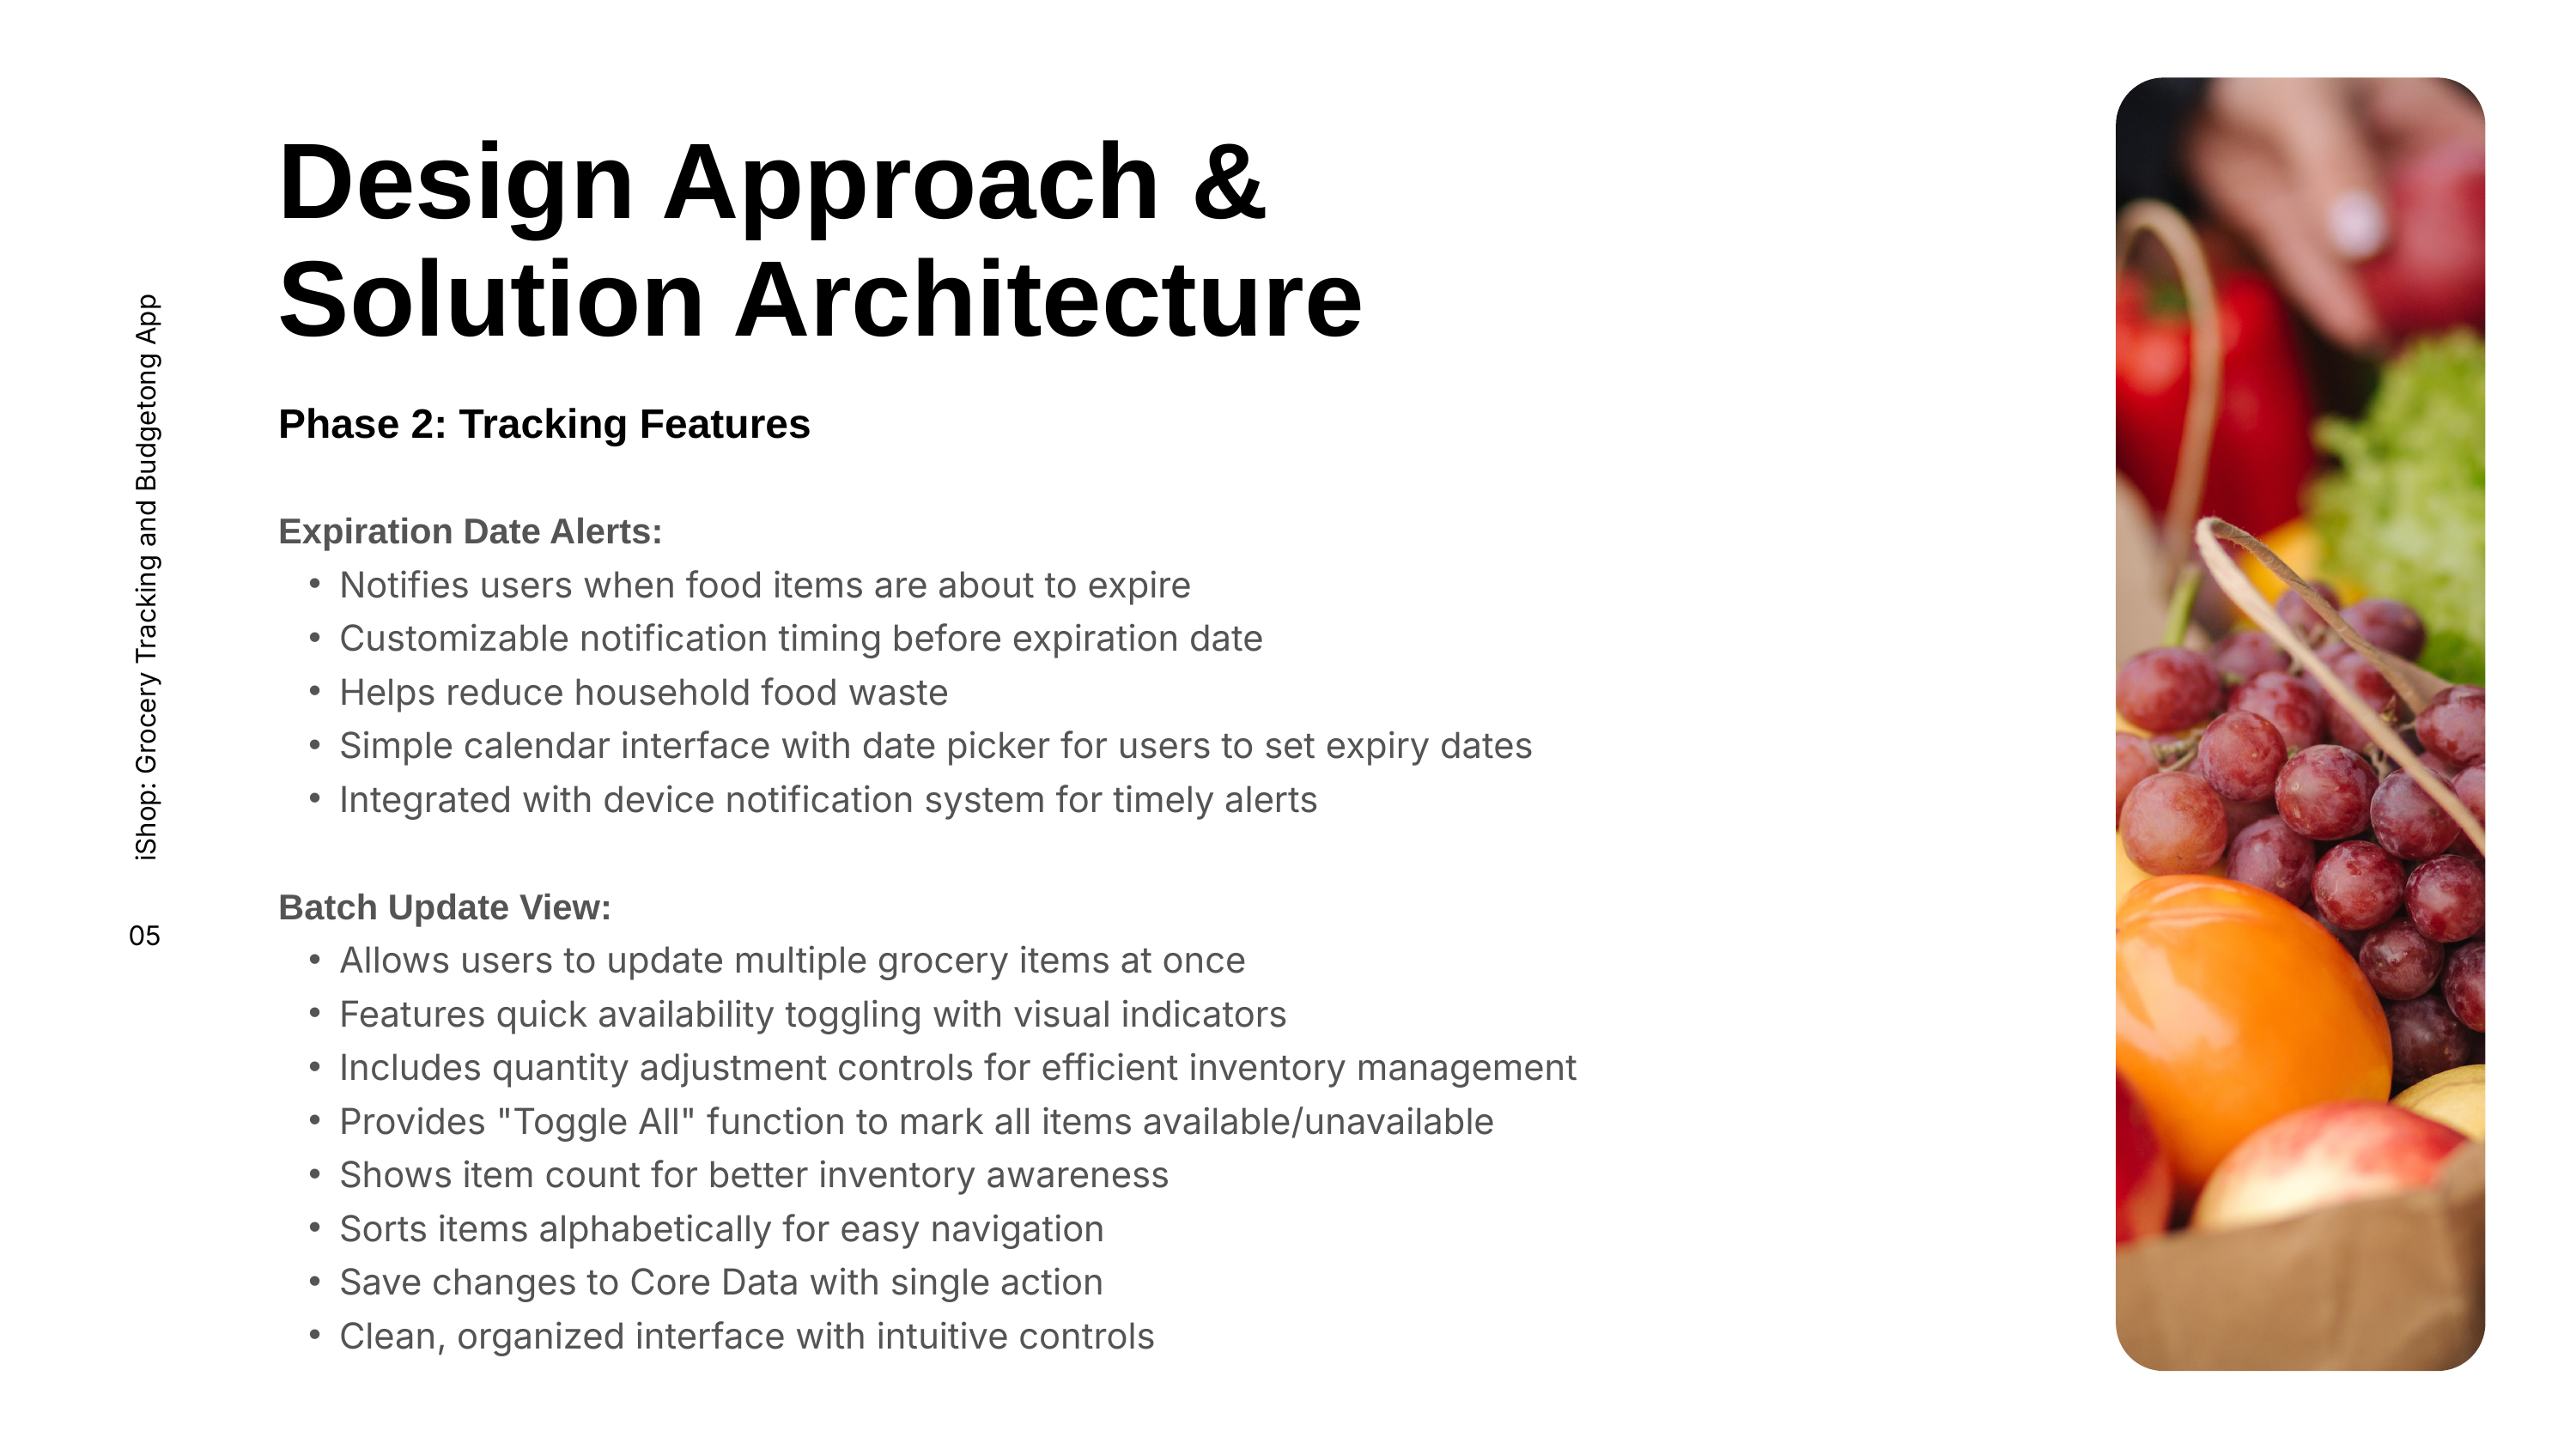

Design Approach & Solution Architecture
Phase 2: Tracking Features
Expiration Date Alerts:
Notifies users when food items are about to expire
Customizable notification timing before expiration date
Helps reduce household food waste
Simple calendar interface with date picker for users to set expiry dates
Integrated with device notification system for timely alerts

Batch Update View:
Allows users to update multiple grocery items at once
Features quick availability toggling with visual indicators
Includes quantity adjustment controls for efficient inventory management
Provides "Toggle All" function to mark all items available/unavailable
Shows item count for better inventory awareness
Sorts items alphabetically for easy navigation
Save changes to Core Data with single action
Clean, organized interface with intuitive controls

iShop: Grocery Tracking and Budgetong App
05